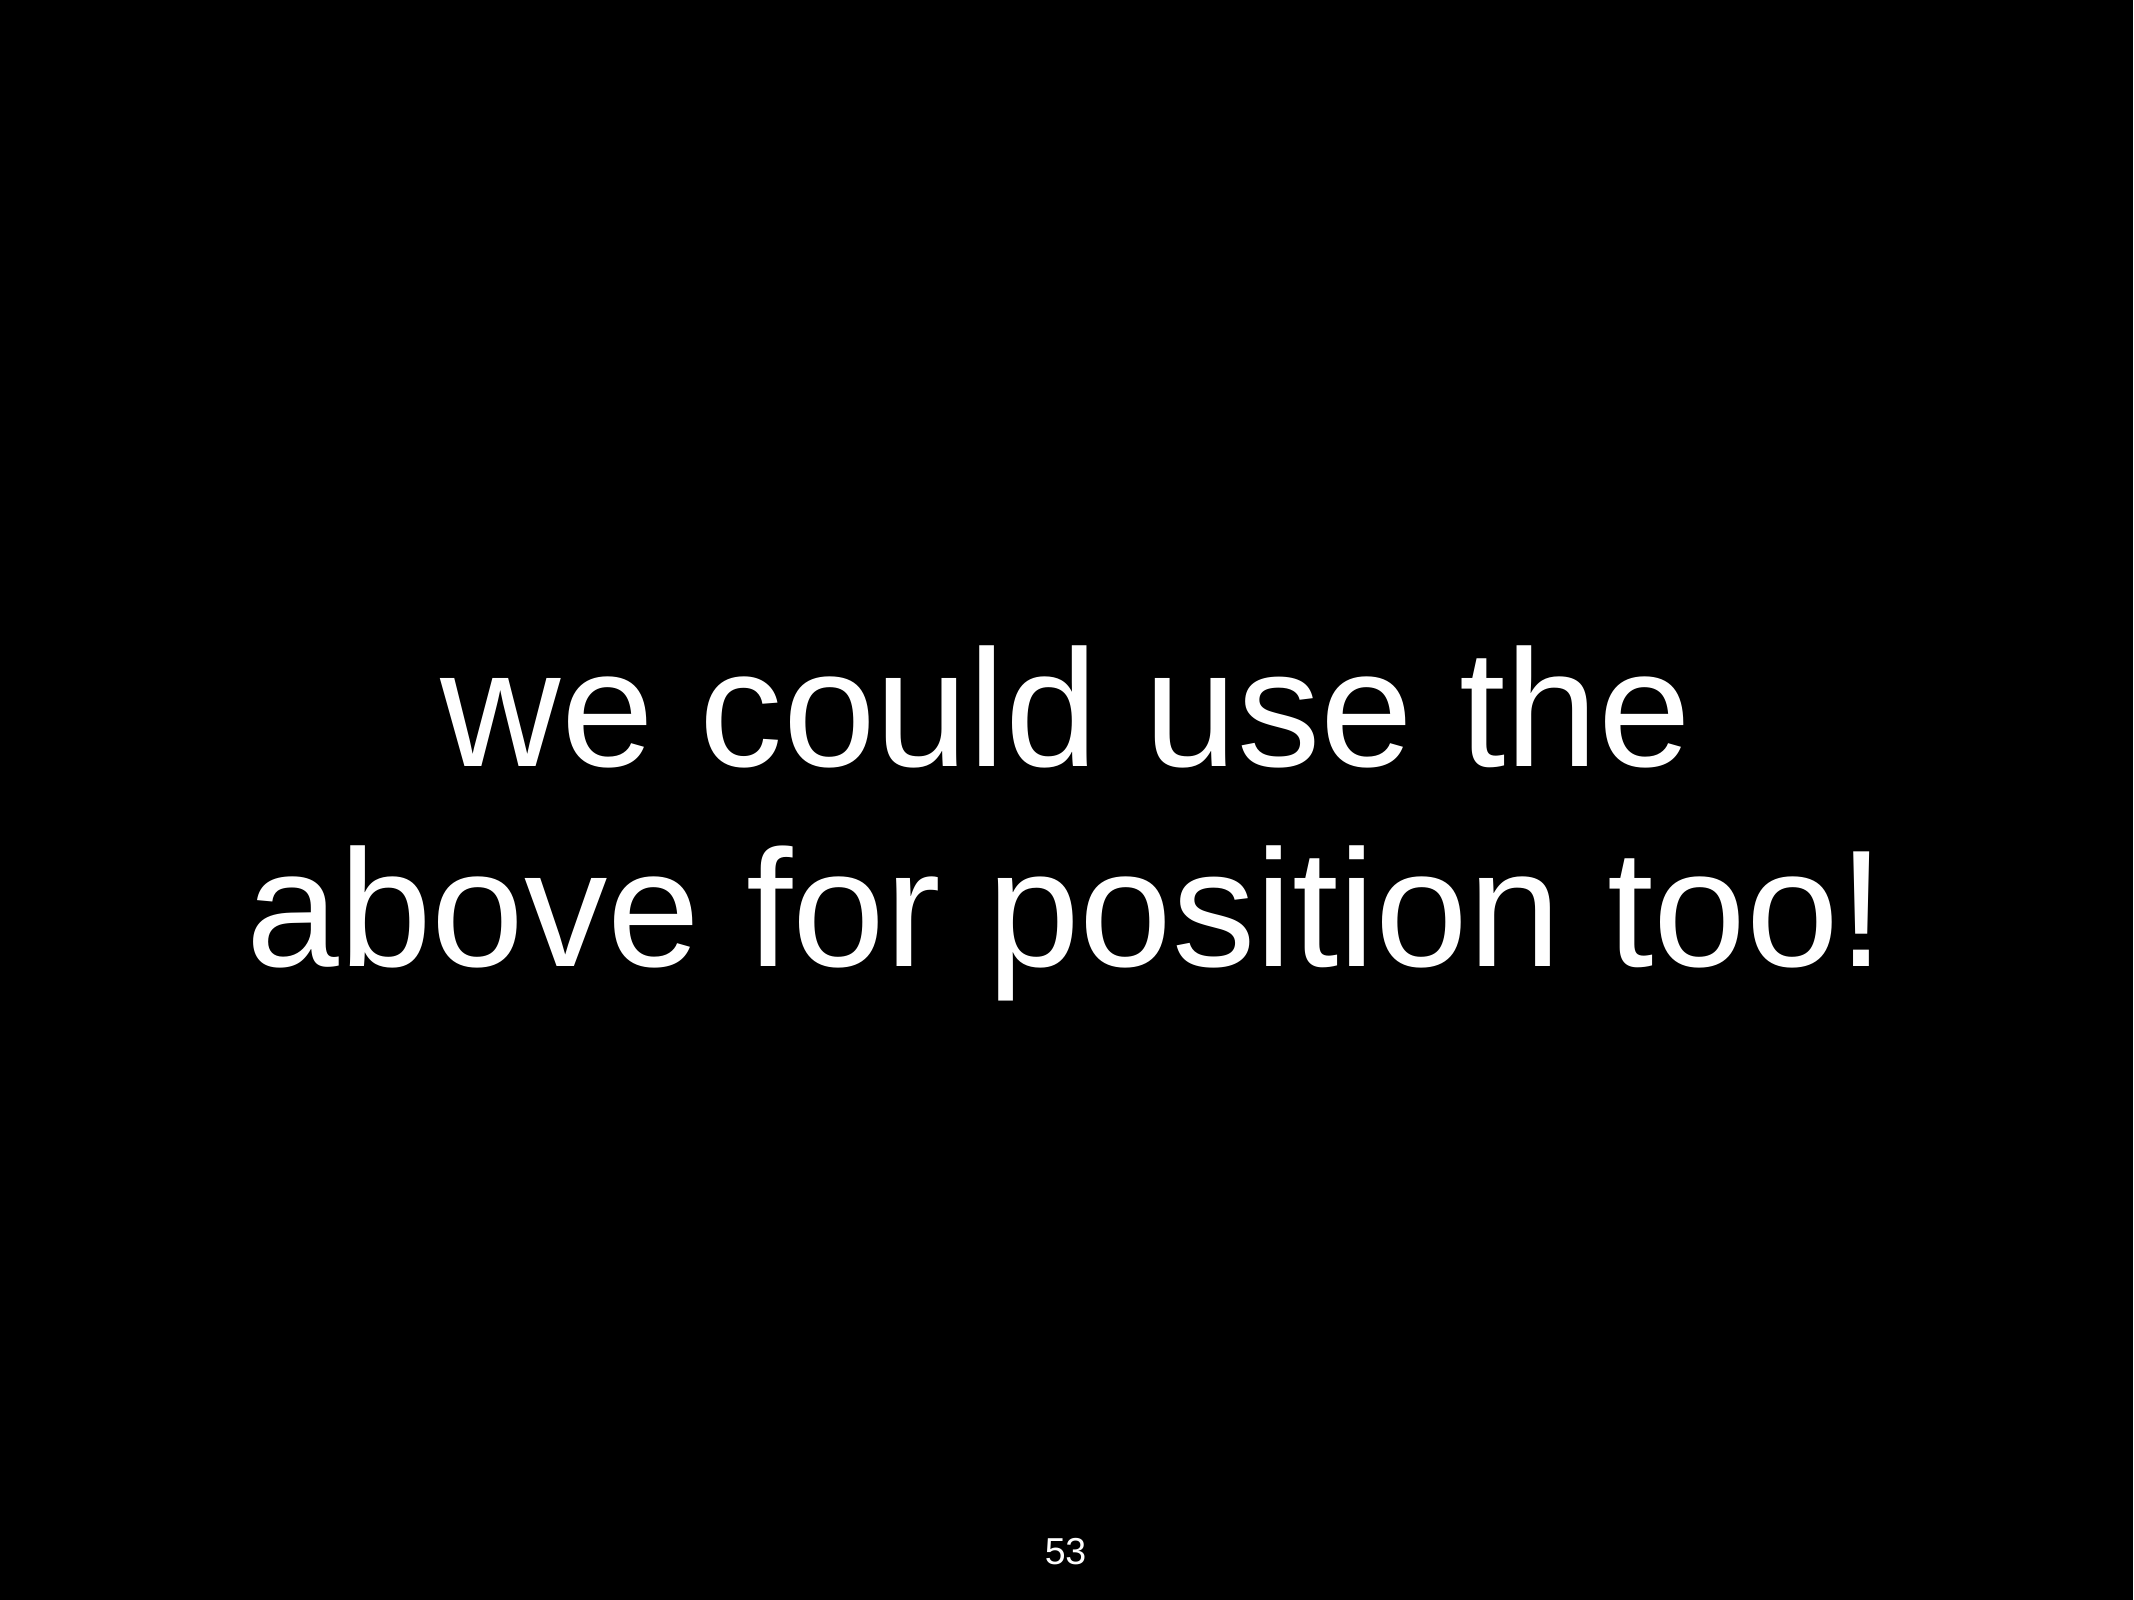

53
# we could use the above for position too!